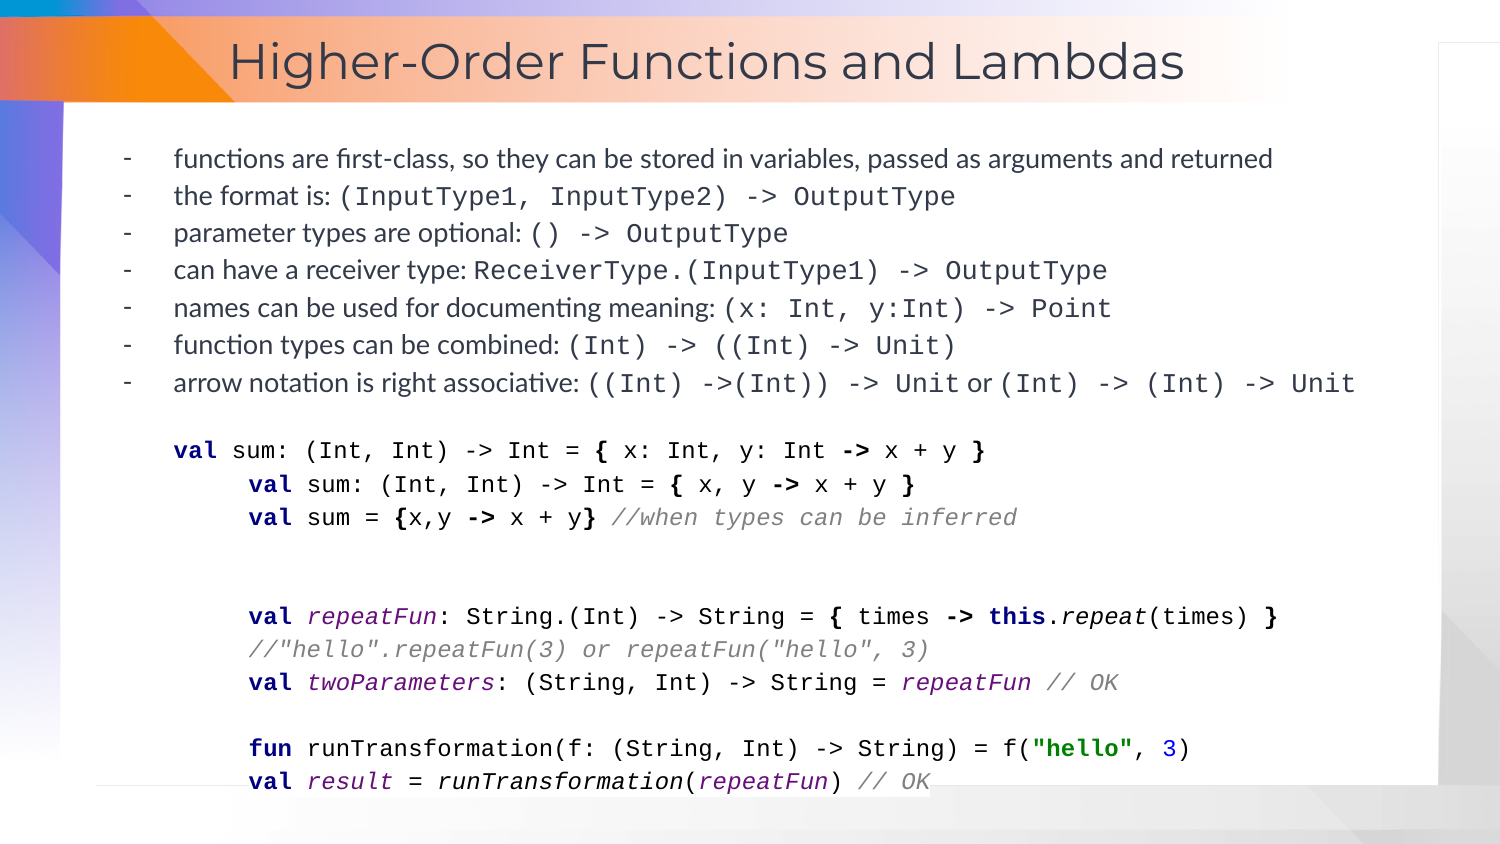

# Higher-Order Functions and Lambdas
functions are first-class, so they can be stored in variables, passed as arguments and returned
the format is: (InputType1, InputType2) -> OutputType
parameter types are optional: () -> OutputType
can have a receiver type: ReceiverType.(InputType1) -> OutputType
names can be used for documenting meaning: (x: Int, y:Int) -> Point
function types can be combined: (Int) -> ((Int) -> Unit)
arrow notation is right associative: ((Int) ->(Int)) -> Unit or (Int) -> (Int) -> Unit
val sum: (Int, Int) -> Int = { x: Int, y: Int -> x + y }
	val sum: (Int, Int) -> Int = { x, y -> x + y }
	val sum = {x,y -> x + y} //when types can be inferred
	val repeatFun: String.(Int) -> String = { times -> this.repeat(times) }
	//"hello".repeatFun(3) or repeatFun("hello", 3)
	val twoParameters: (String, Int) -> String = repeatFun // OK
	fun runTransformation(f: (String, Int) -> String) = f("hello", 3)
	val result = runTransformation(repeatFun) // OK